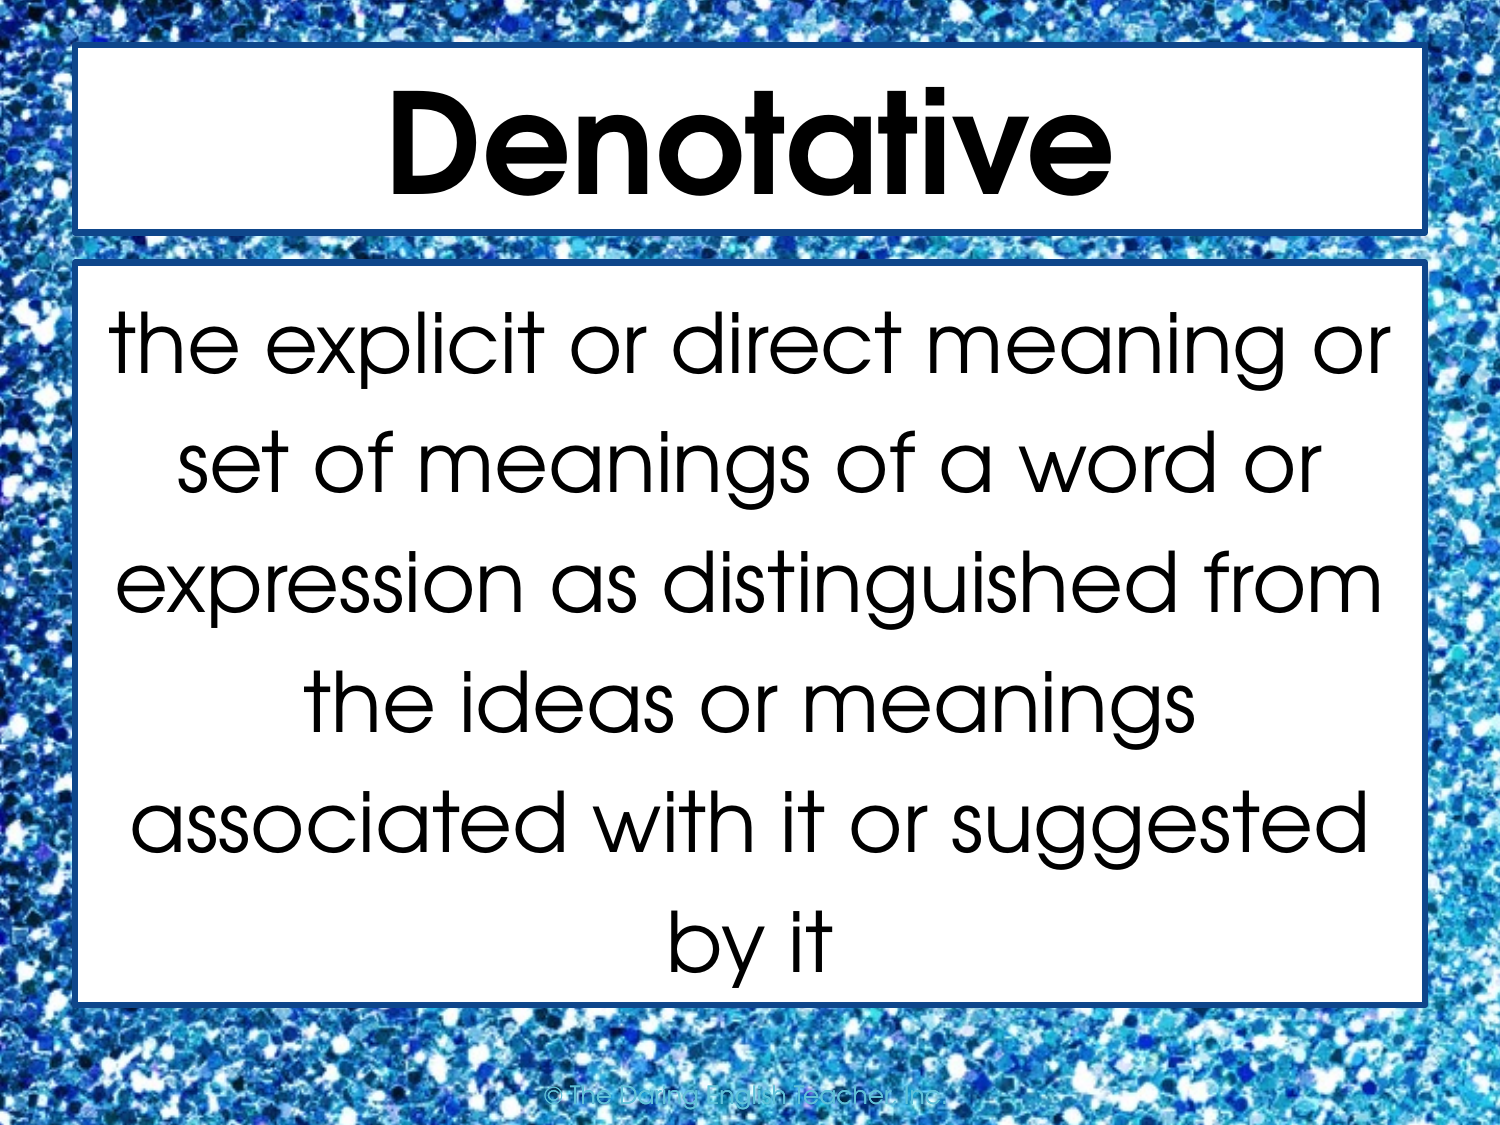

# Denotative
the explicit or direct meaning or set of meanings of a word or expression as distinguished from the ideas or meanings associated with it or suggested by it